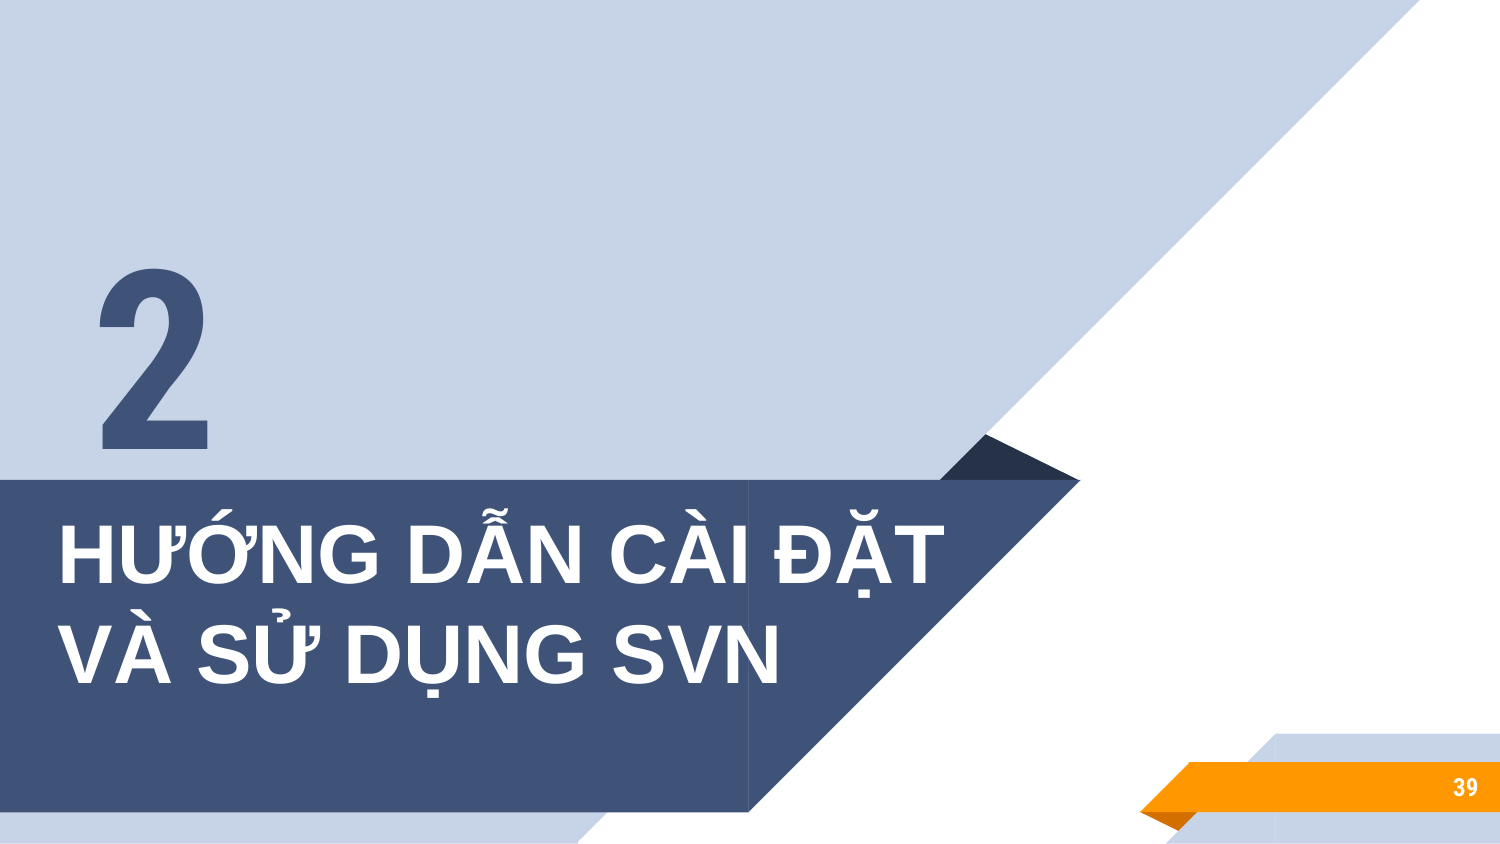

2
# HƯỚNG DẪN CÀI ĐẶT VÀ SỬ DỤNG SVN
39